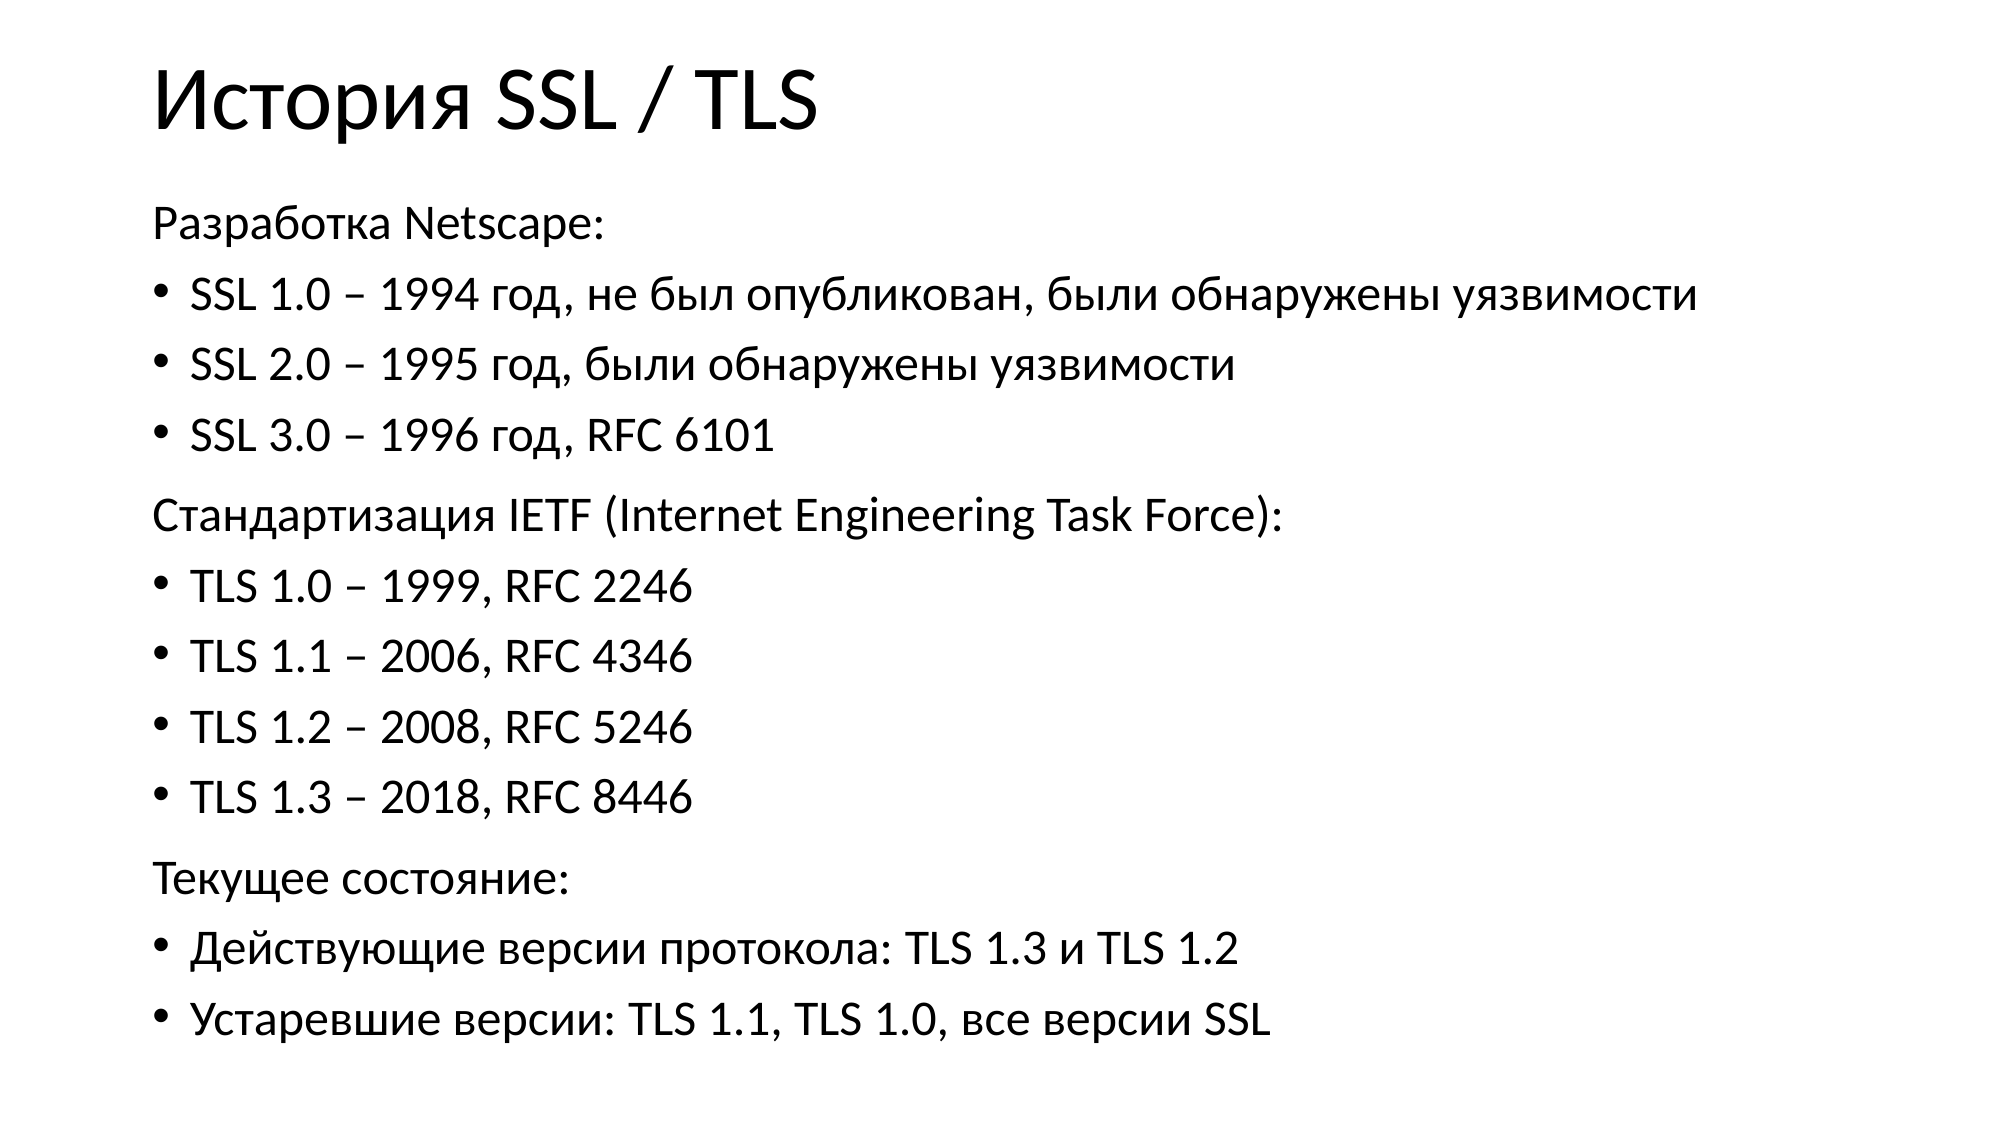

# История SSL / TLS
Разработка Netscape:
SSL 1.0 – 1994 год, не был опубликован, были обнаружены уязвимости
SSL 2.0 – 1995 год, были обнаружены уязвимости
SSL 3.0 – 1996 год, RFC 6101
Стандартизация IETF (Internet Engineering Task Force):
TLS 1.0 – 1999, RFC 2246
TLS 1.1 – 2006, RFC 4346
TLS 1.2 – 2008, RFC 5246
TLS 1.3 – 2018, RFC 8446
Текущее состояние:
Действующие версии протокола: TLS 1.3 и TLS 1.2
Устаревшие версии: TLS 1.1, TLS 1.0, все версии SSL